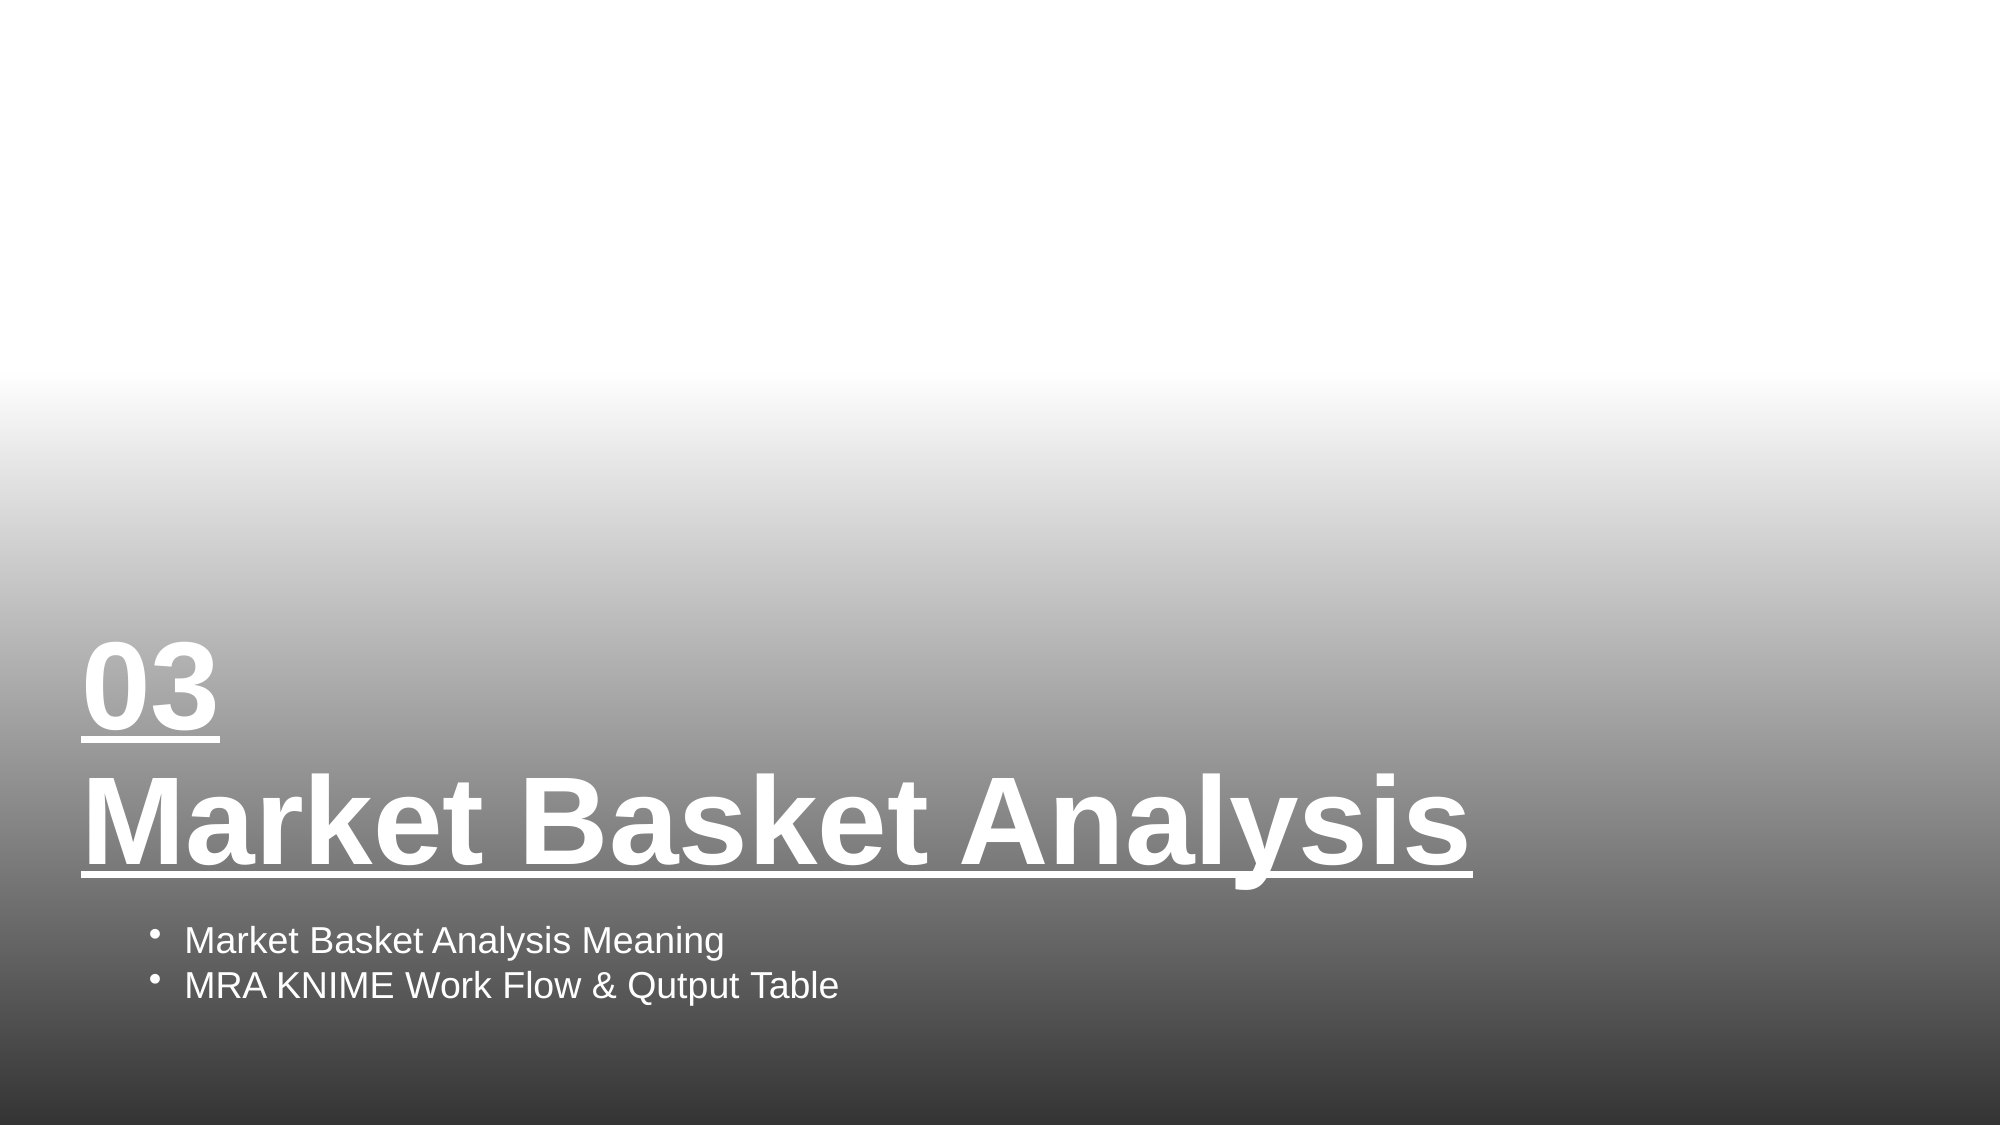

# 03 Market Basket Analysis

Market Basket Analysis Meaning​
MRA KNIME Work Flow & Qutput Table​